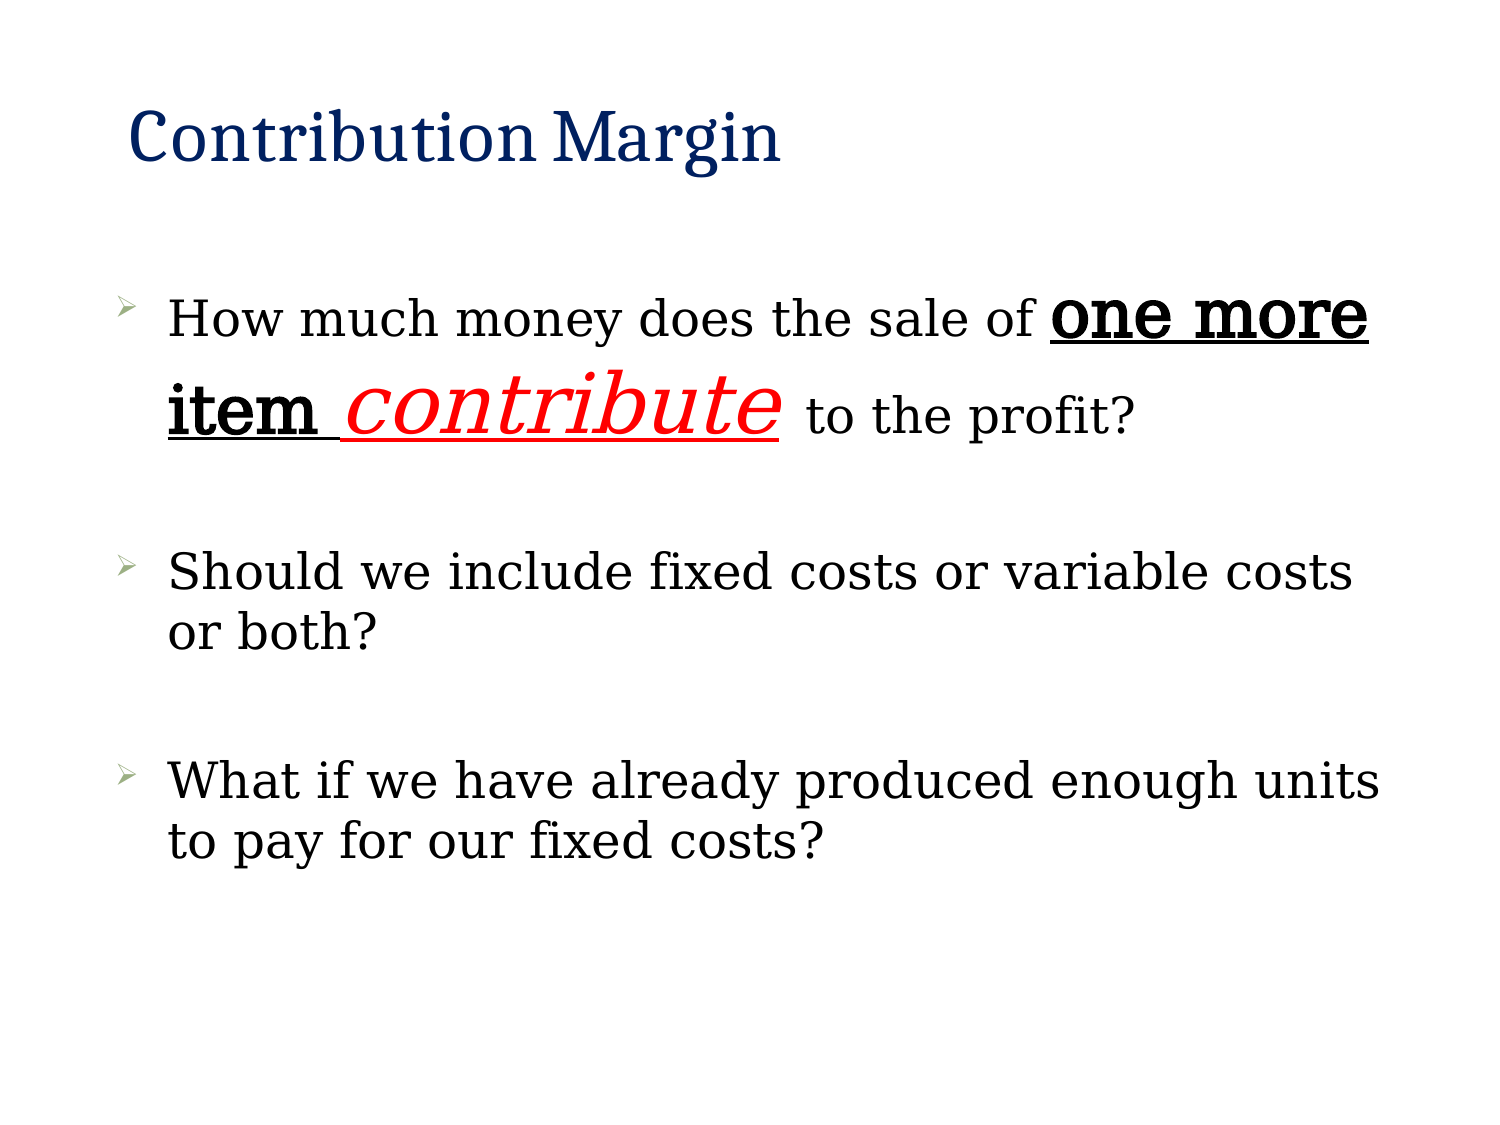

Contribution Margin
How much money does the sale of one more item contribute to the profit?

Should we include fixed costs or variable costs or both?

What if we have already produced enough units to pay for our fixed costs?